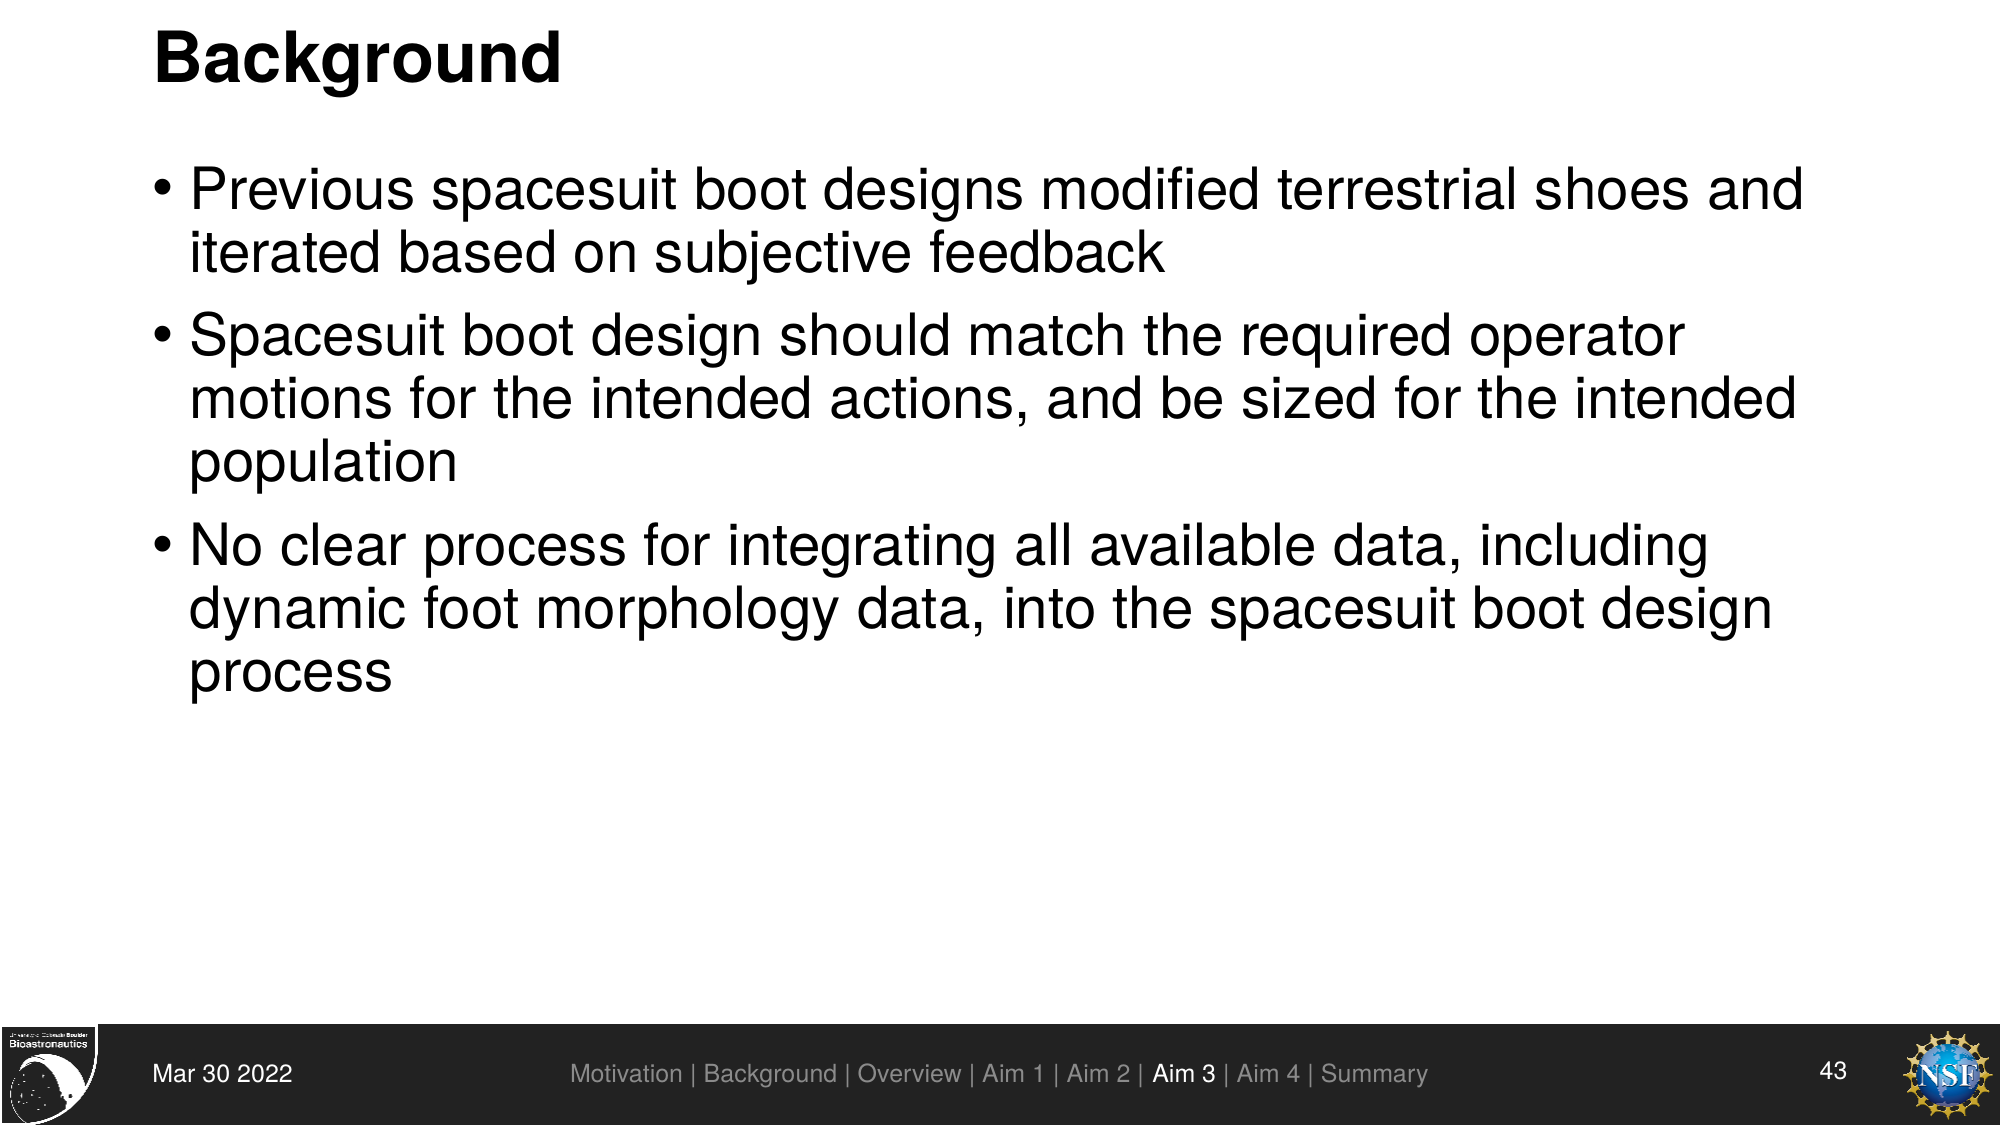

# Background
Previous spacesuit boot designs modified terrestrial shoes and iterated based on subjective feedback
Spacesuit boot design should match the required operator motions for the intended actions, and be sized for the intended population
No clear process for integrating all available data, including dynamic foot morphology data, into the spacesuit boot design process
Motivation | Background | Overview | Aim 1 | Aim 2 | Aim 3 | Aim 4 | Summary
Mar 30 2022
43